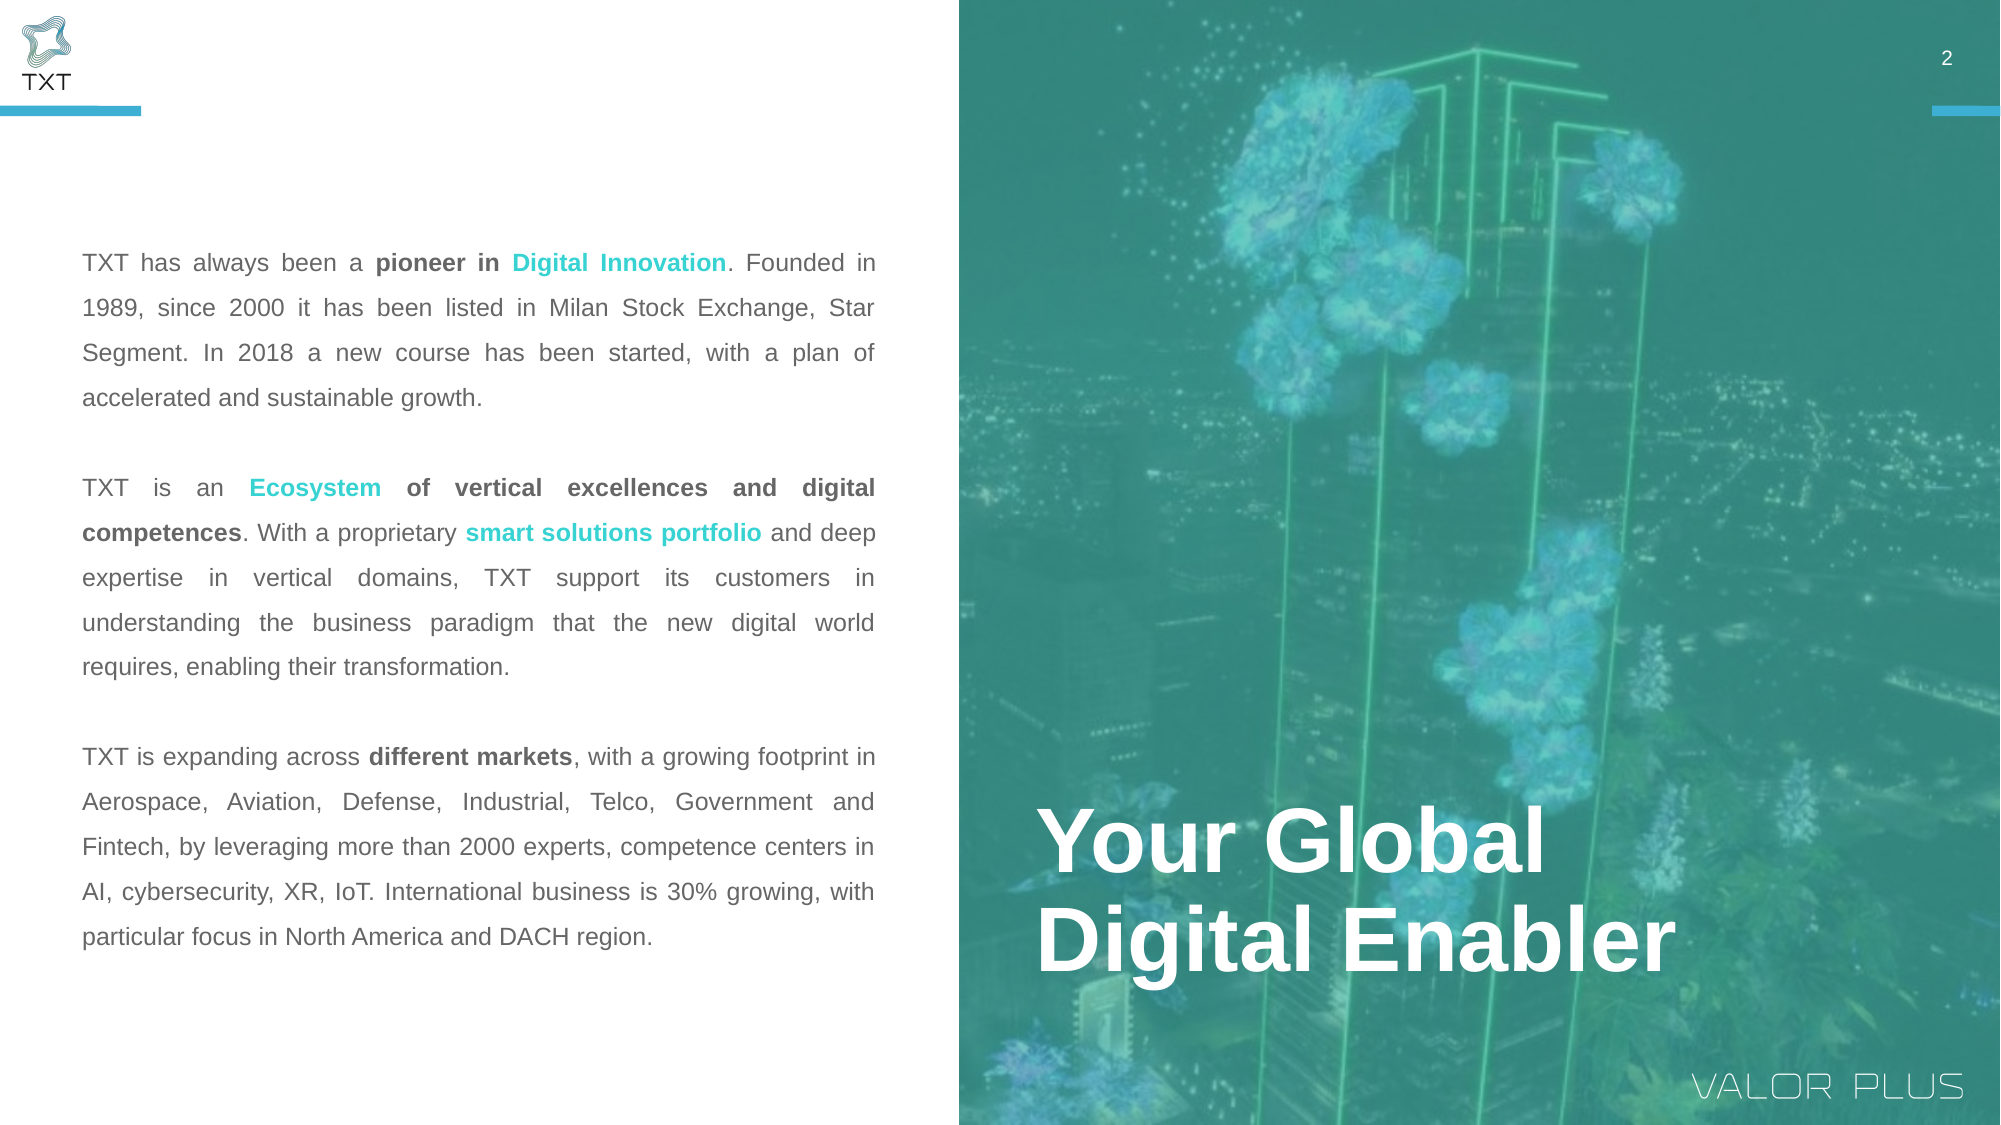

2
TXT has always been a pioneer in Digital Innovation. Founded in 1989, since 2000 it has been listed in Milan Stock Exchange, Star Segment. In 2018 a new course has been started, with a plan of accelerated and sustainable growth.

TXT is an Ecosystem of vertical excellences and digital competences. With a proprietary smart solutions portfolio and deep expertise in vertical domains, TXT support its customers in understanding the business paradigm that the new digital world requires, enabling their transformation.

TXT is expanding across different markets, with a growing footprint in Aerospace, Aviation, Defense, Industrial, Telco, Government and Fintech, by leveraging more than 2000 experts, competence centers in AI, cybersecurity, XR, IoT. International business is 30% growing, with particular focus in North America and DACH region.
Your Global
Digital Enabler